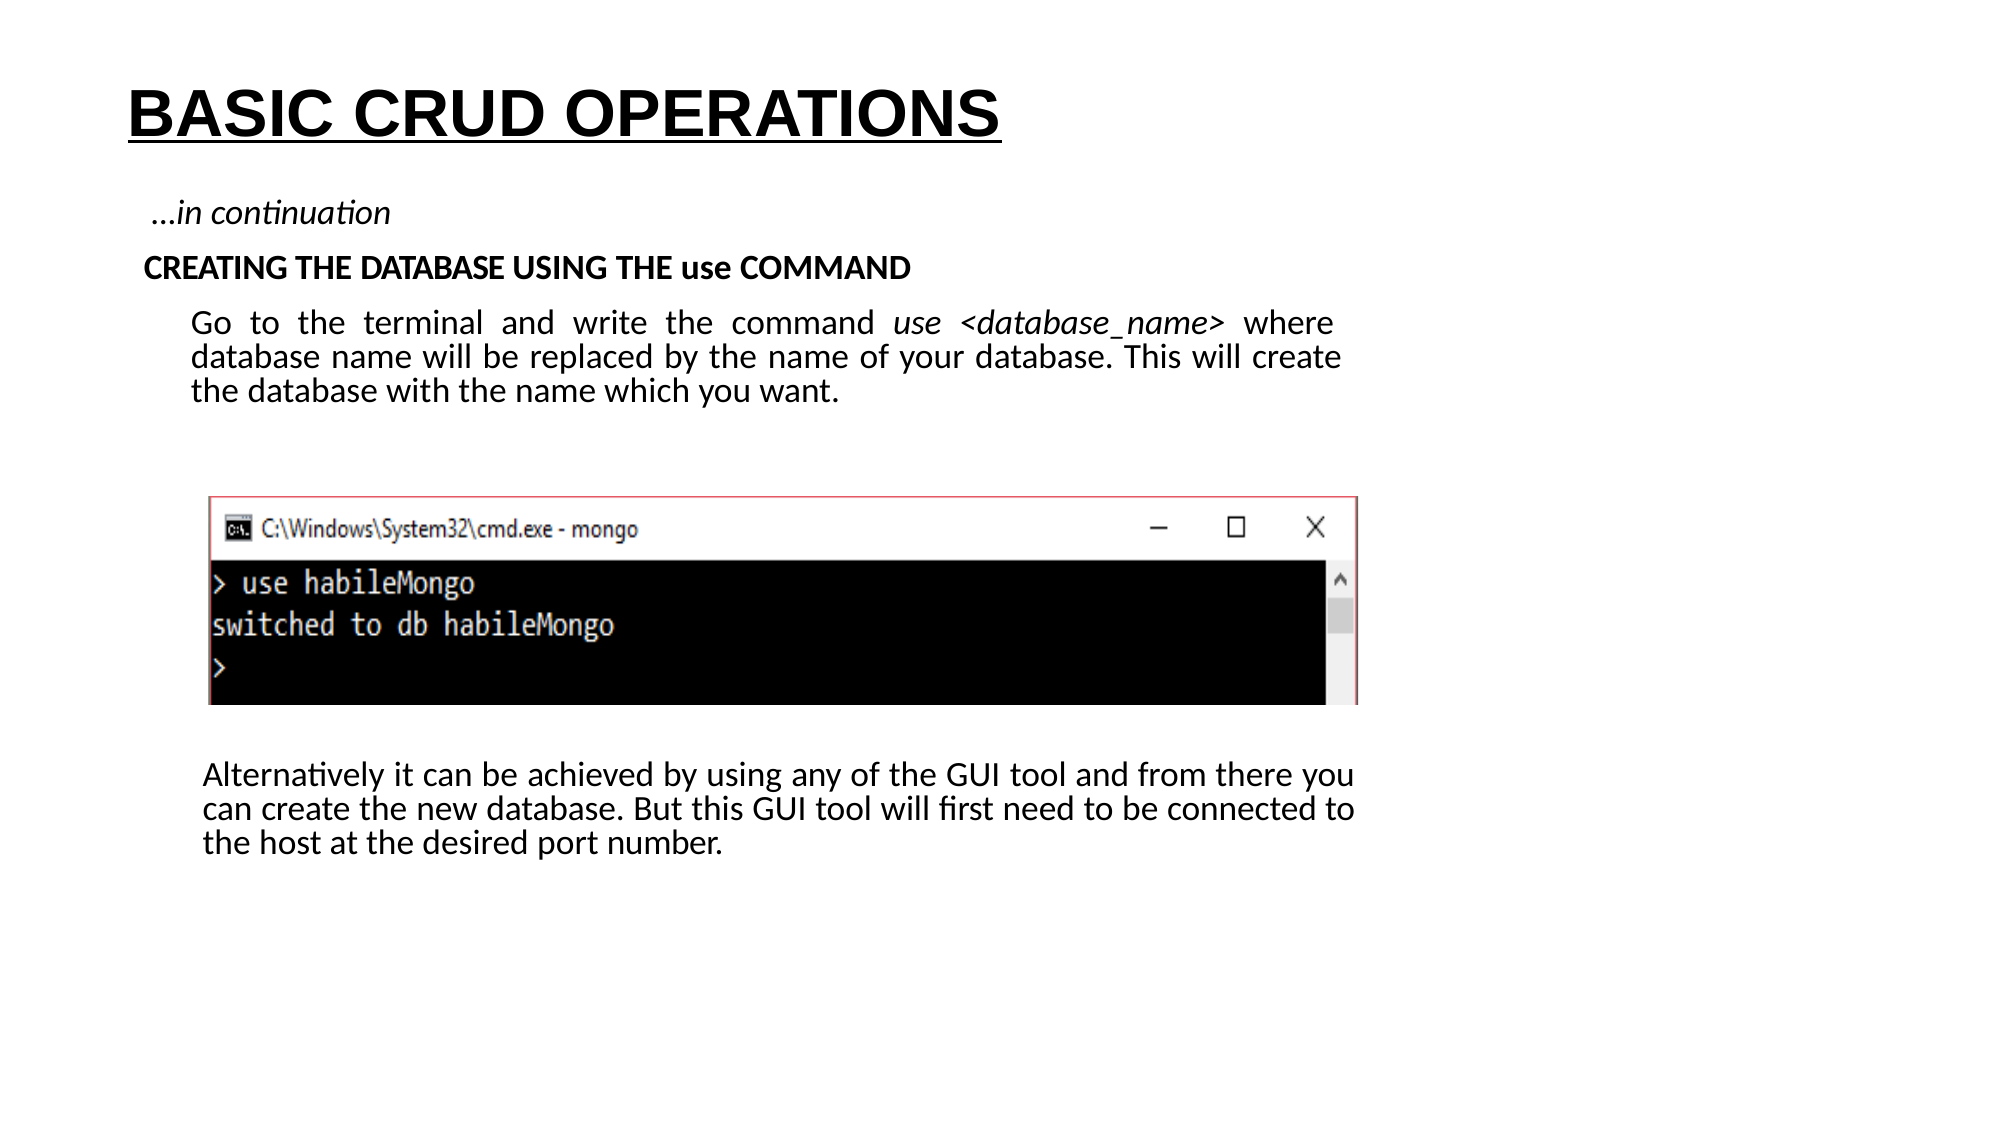

BASIC CRUD OPERATIONS
…in continuation
CREATING THE DATABASE USING THE use COMMAND
Go to the terminal and write the command use <database_name> where  database name will be replaced by the name of your database. This will create  the database with the name which you want.

Alternatively it can be achieved by using any of the GUI tool and from there you  can create the new database. But this GUI tool will first need to be connected to  the host at the desired port number.